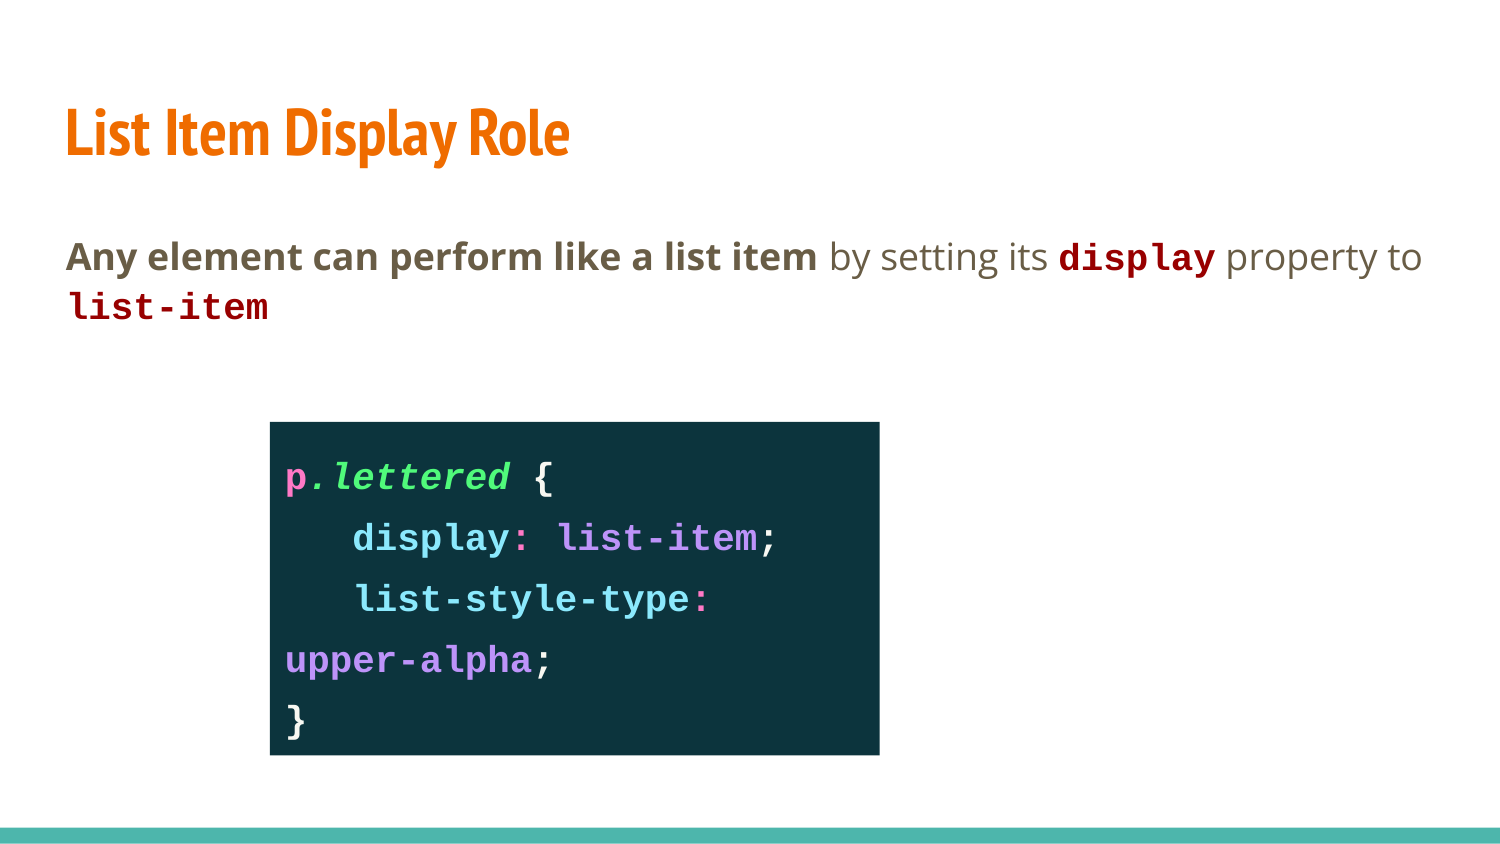

List Item Display Role
Any element can perform like a list item by setting its display property to list-item

p.lettered {
   display: list-item;
   list-style-type: upper-alpha;
}